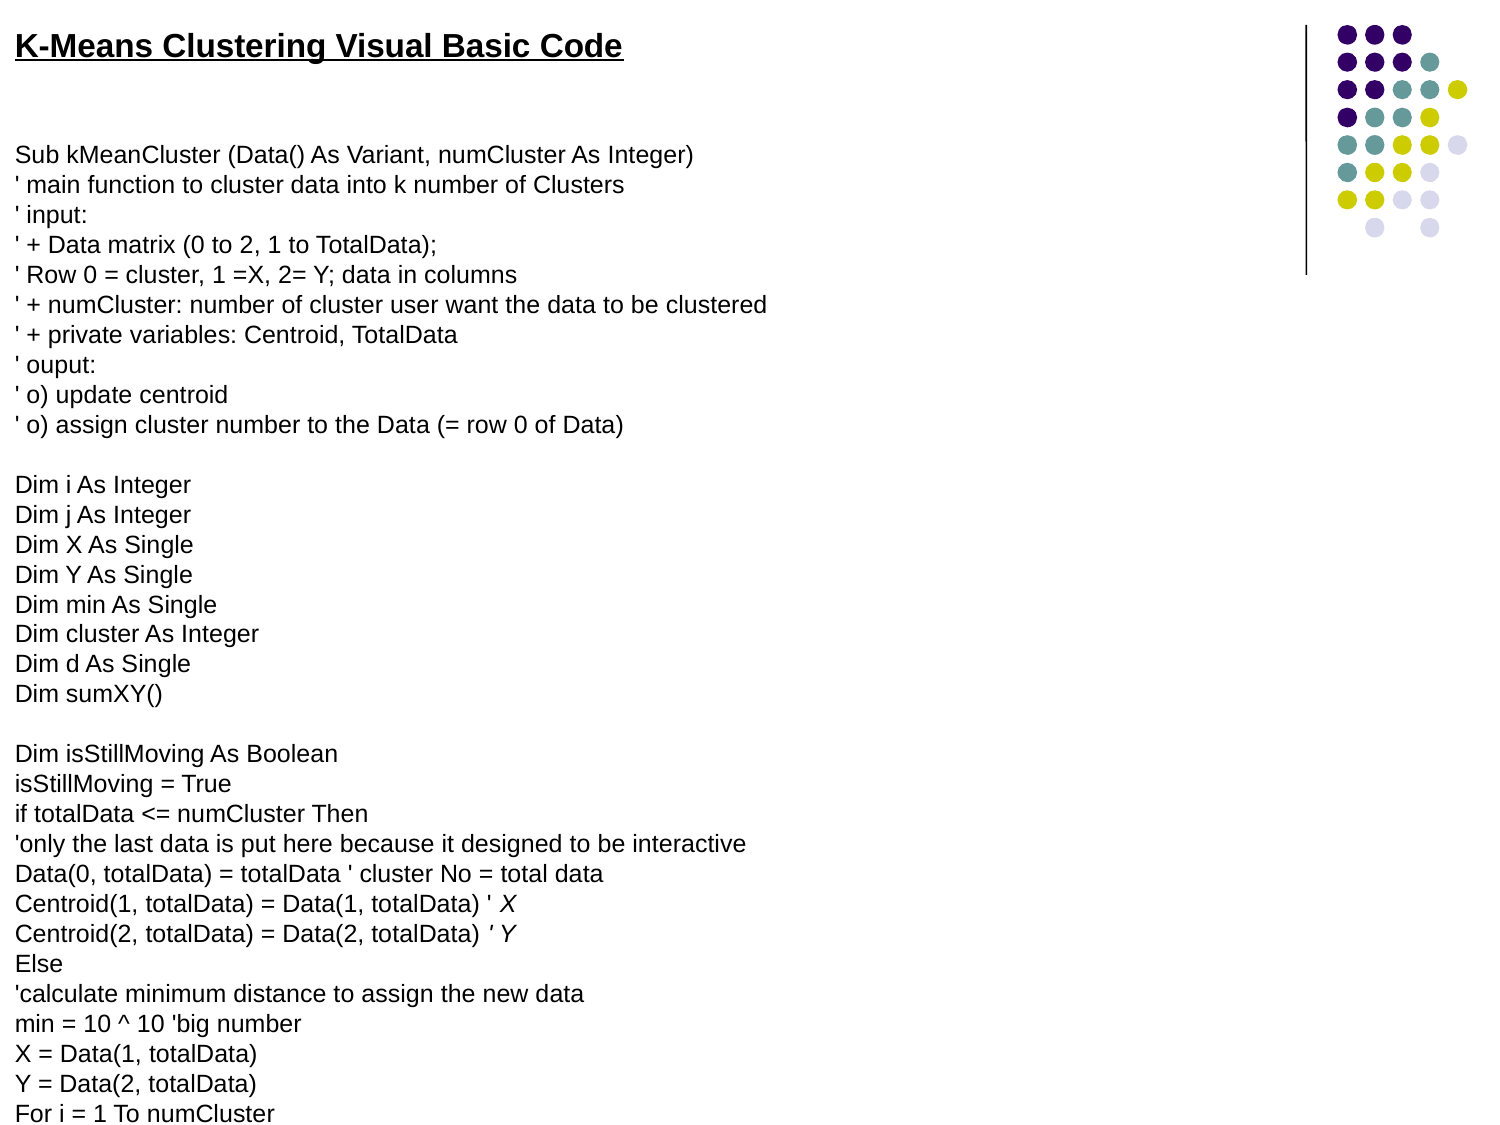

K-Means Clustering Visual Basic Code

Sub kMeanCluster (Data() As Variant, numCluster As Integer)
' main function to cluster data into k number of Clusters
' input:
' + Data matrix (0 to 2, 1 to TotalData);
' Row 0 = cluster, 1 =X, 2= Y; data in columns
' + numCluster: number of cluster user want the data to be clustered
' + private variables: Centroid, TotalData
' ouput:
' o) update centroid
' o) assign cluster number to the Data (= row 0 of Data)
Dim i As Integer
Dim j As Integer
Dim X As Single
Dim Y As Single
Dim min As Single
Dim cluster As Integer
Dim d As Single
Dim sumXY()
Dim isStillMoving As Boolean
isStillMoving = True
if totalData <= numCluster Then
'only the last data is put here because it designed to be interactive
Data(0, totalData) = totalData ' cluster No = total data
Centroid(1, totalData) = Data(1, totalData) ' X
Centroid(2, totalData) = Data(2, totalData) ' Y
Else
'calculate minimum distance to assign the new data
min = 10 ^ 10 'big number
X = Data(1, totalData)
Y = Data(2, totalData)
For i = 1 To numCluster
d = dist(X, Y, Centroid(1, i), Centroid(2, i))
If d < min Then
min = d
cluster = i
End If
Next i
Data(0, totalData) = cluster